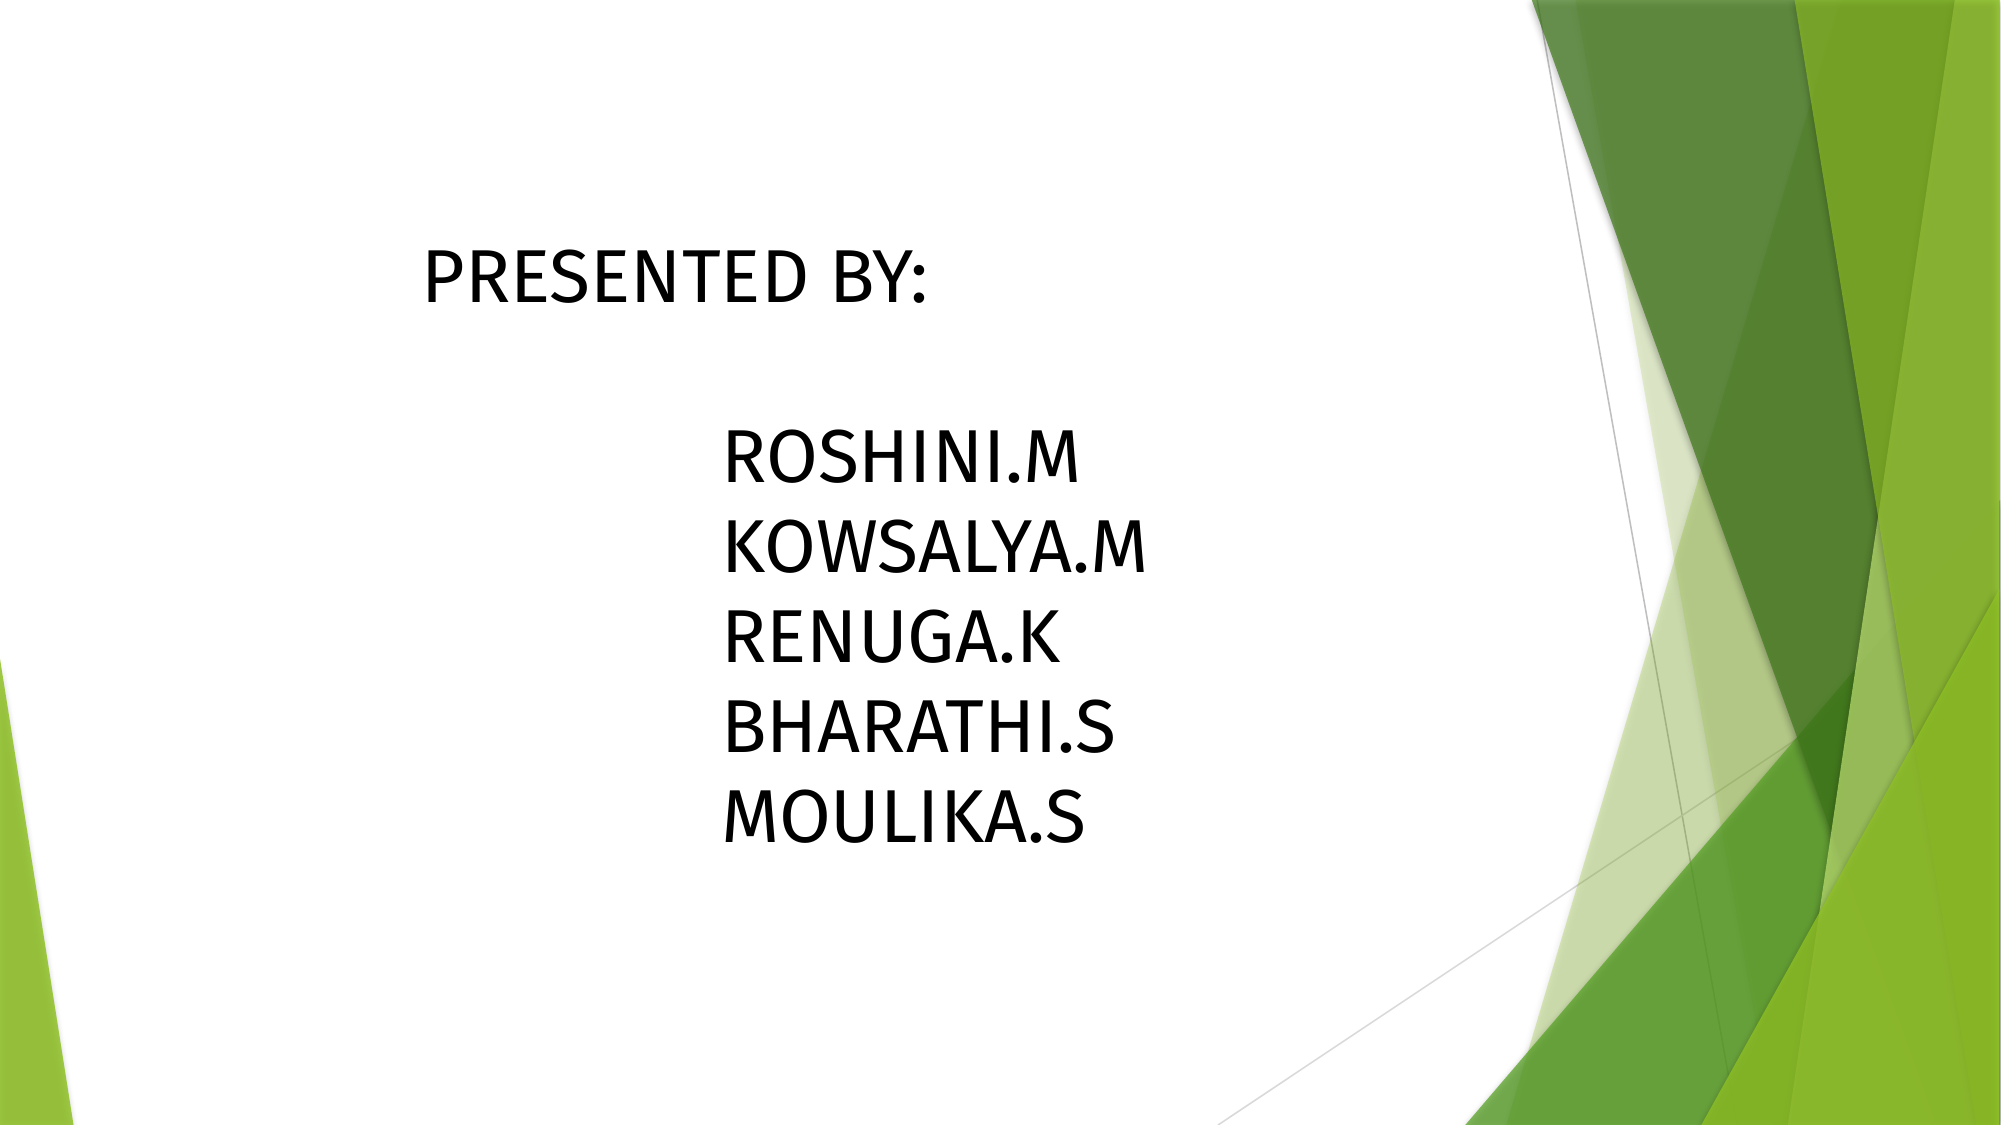

PRESENTED BY:

		ROSHINI.M
		KOWSALYA.M
		RENUGA.K
		BHARATHI.S
		MOULIKA.S